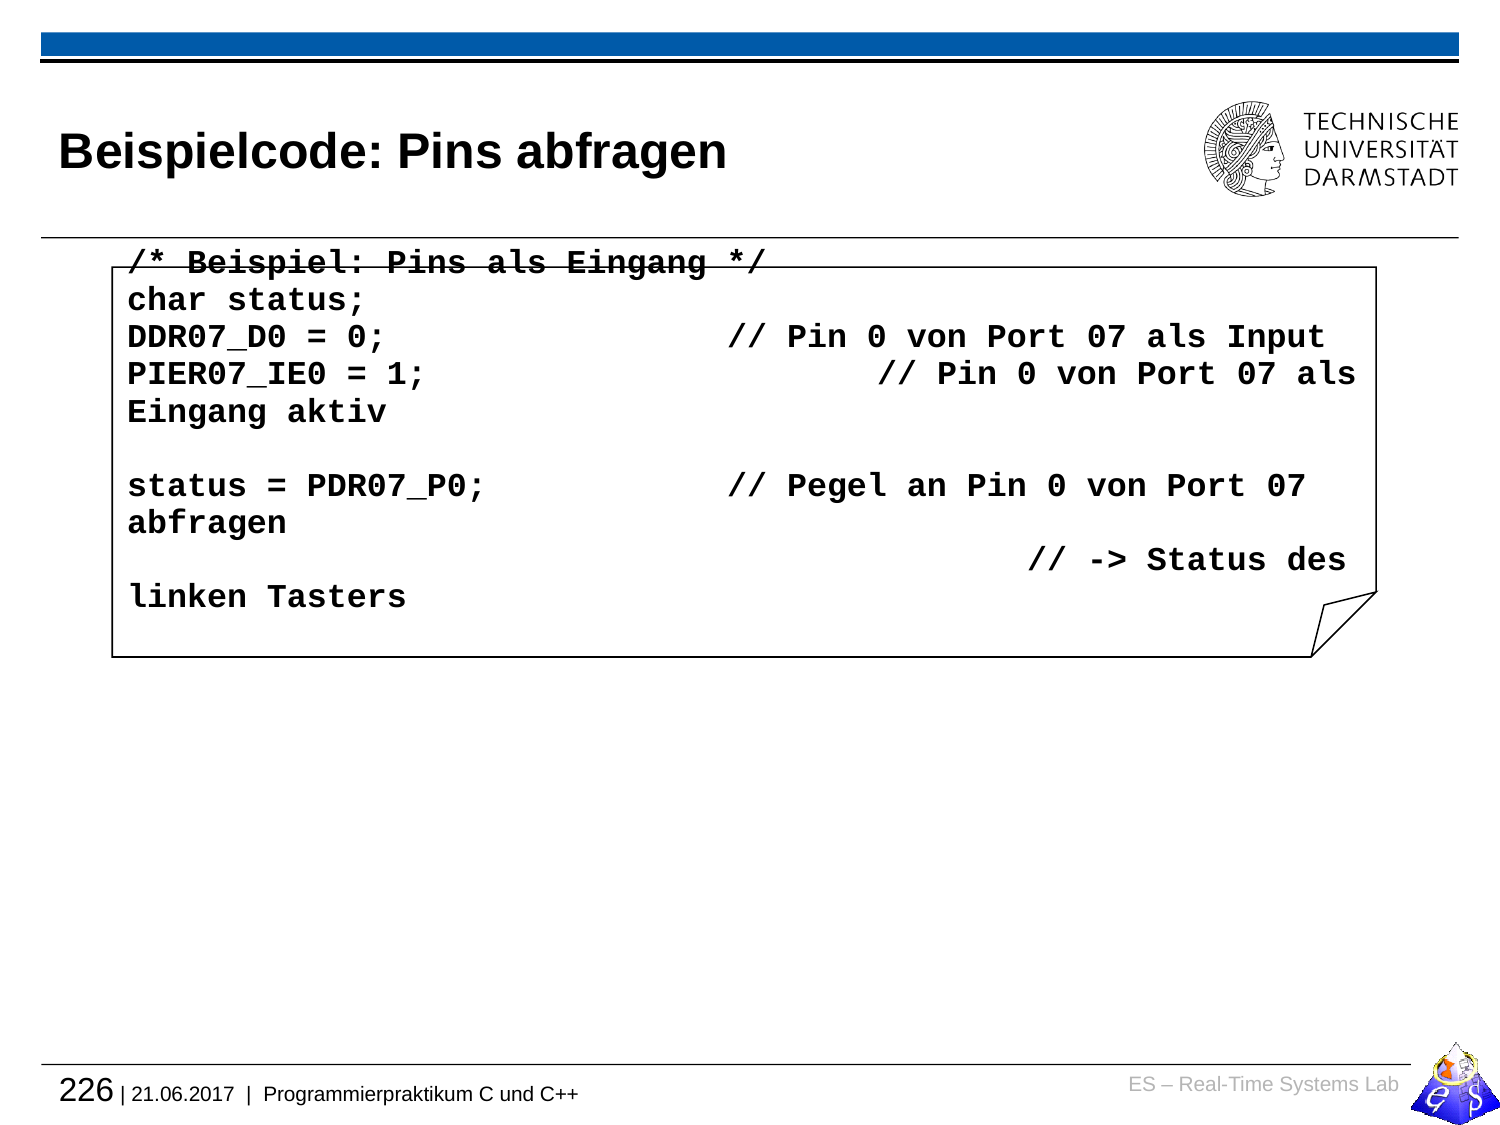

# Beispielcode: Pins abfragen
/* Beispiel: Pins als Eingang */
char status;
DDR07_D0 = 0;			// Pin 0 von Port 07 als Input
PIER07_IE0 = 1;			// Pin 0 von Port 07 als Eingang aktiv
status = PDR07_P0;		// Pegel an Pin 0 von Port 07 abfragen
						// -> Status des linken Tasters